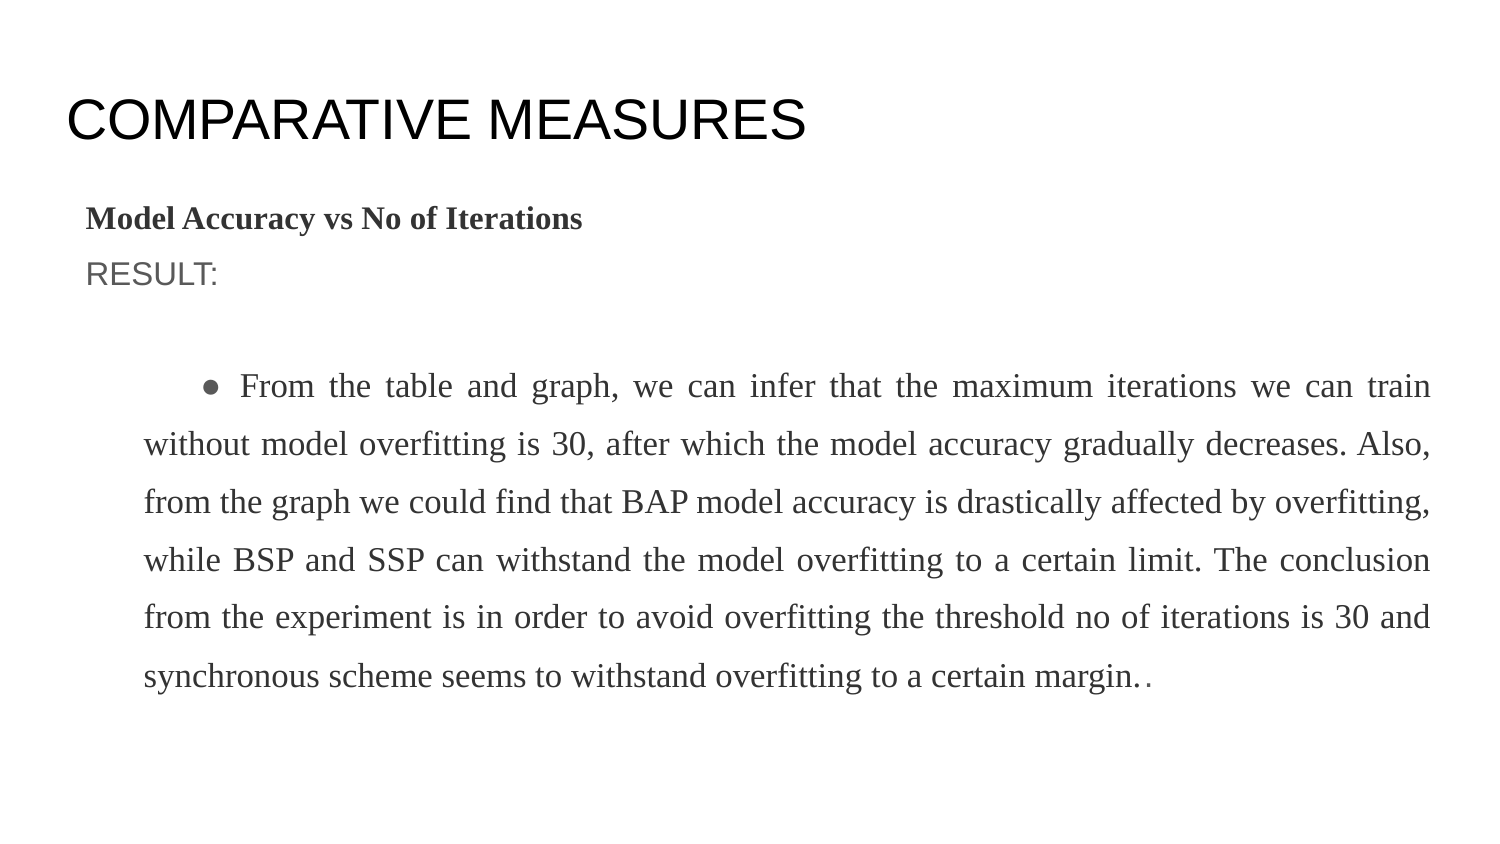

# COMPARATIVE MEASURES
Model Accuracy vs No of Iterations
RESULT:

From the table and graph, we can infer that the maximum iterations we can train without model overfitting is 30, after which the model accuracy gradually decreases. Also, from the graph we could find that BAP model accuracy is drastically affected by overfitting, while BSP and SSP can withstand the model overfitting to a certain limit. The conclusion from the experiment is in order to avoid overfitting the threshold no of iterations is 30 and synchronous scheme seems to withstand overfitting to a certain margin..